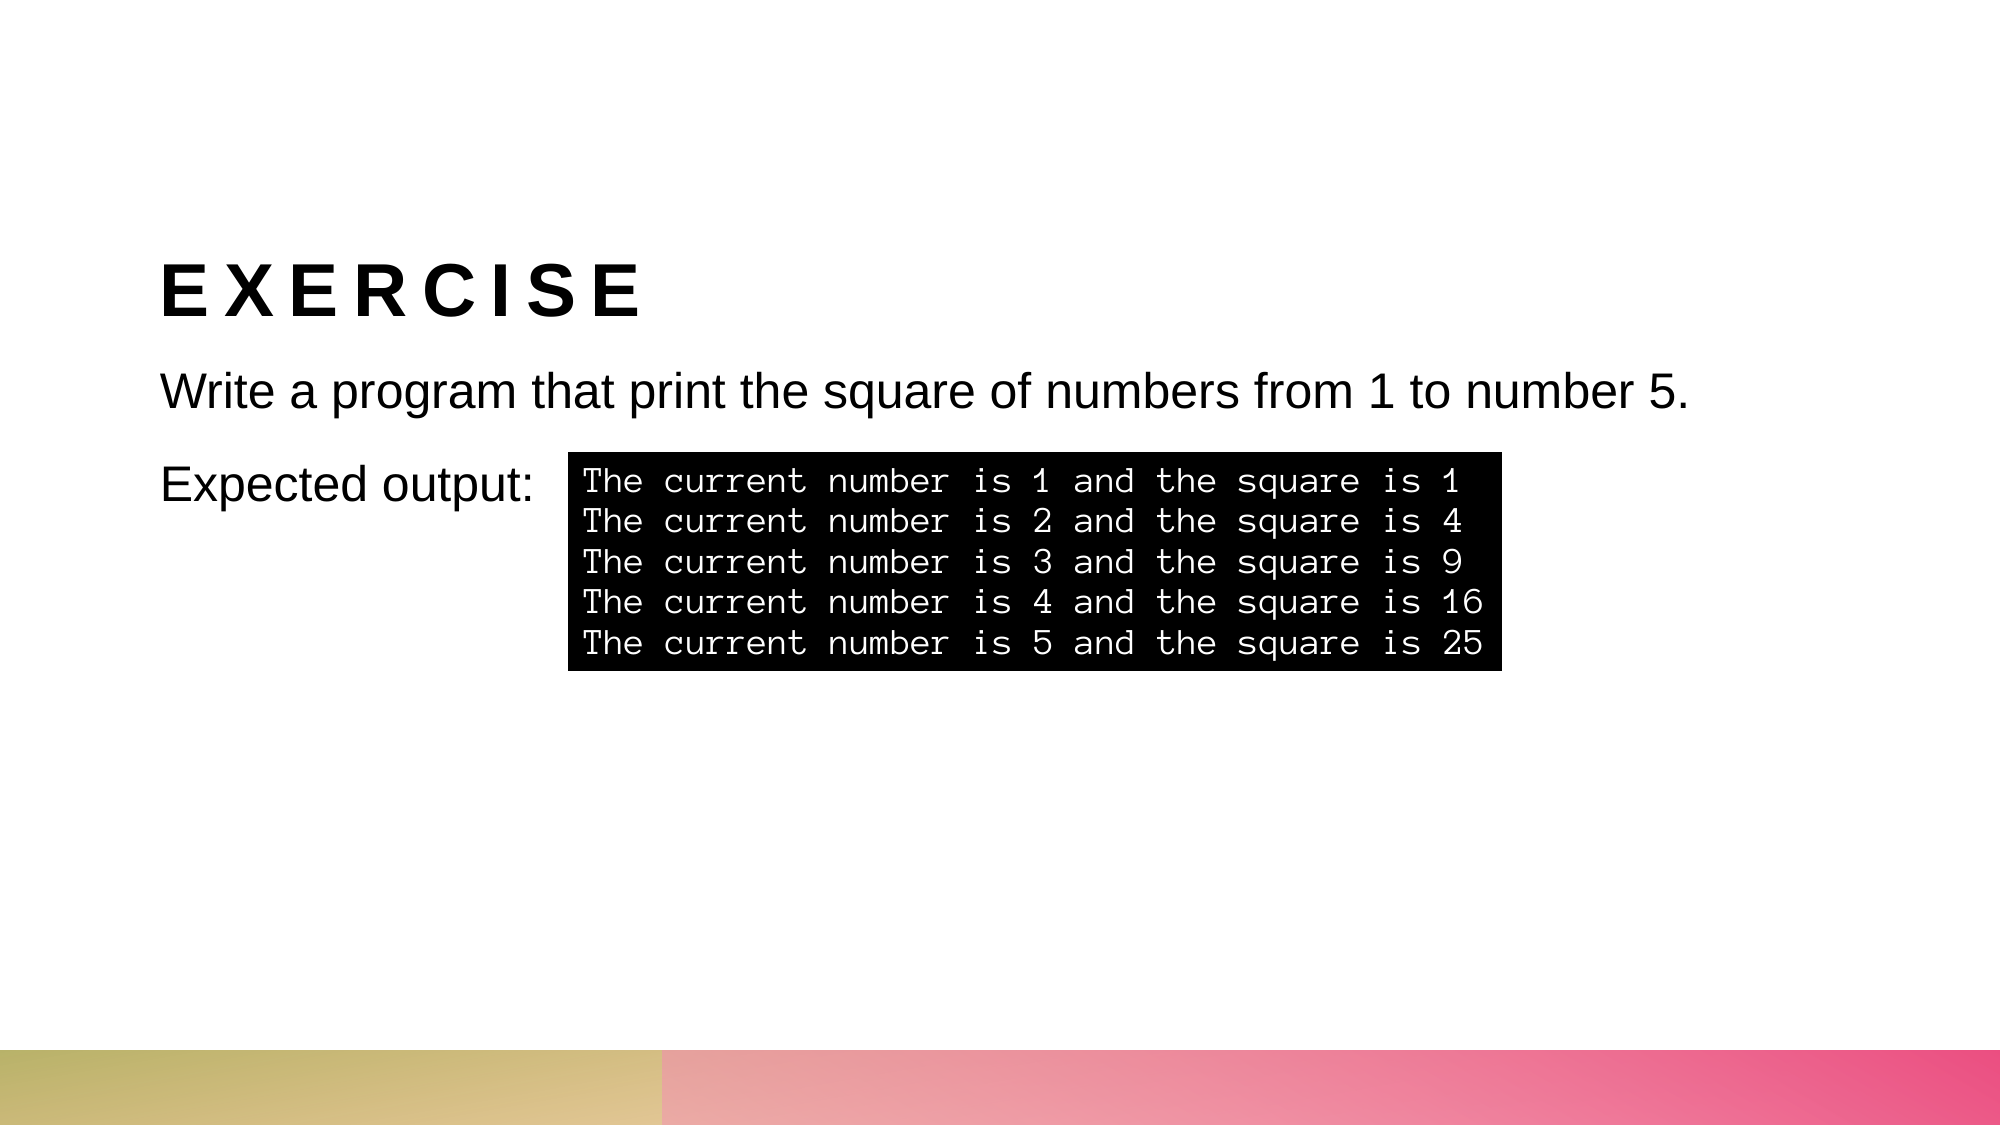

# EXERCISE
Write a program that print the square of numbers from 1 to number 5.
Expected output:

The current number is 1 and the square is 1
The current number is 2 and the square is 4
The current number is 3 and the square is 9
The current number is 4 and the square is 16
The current number is 5 and the square is 25